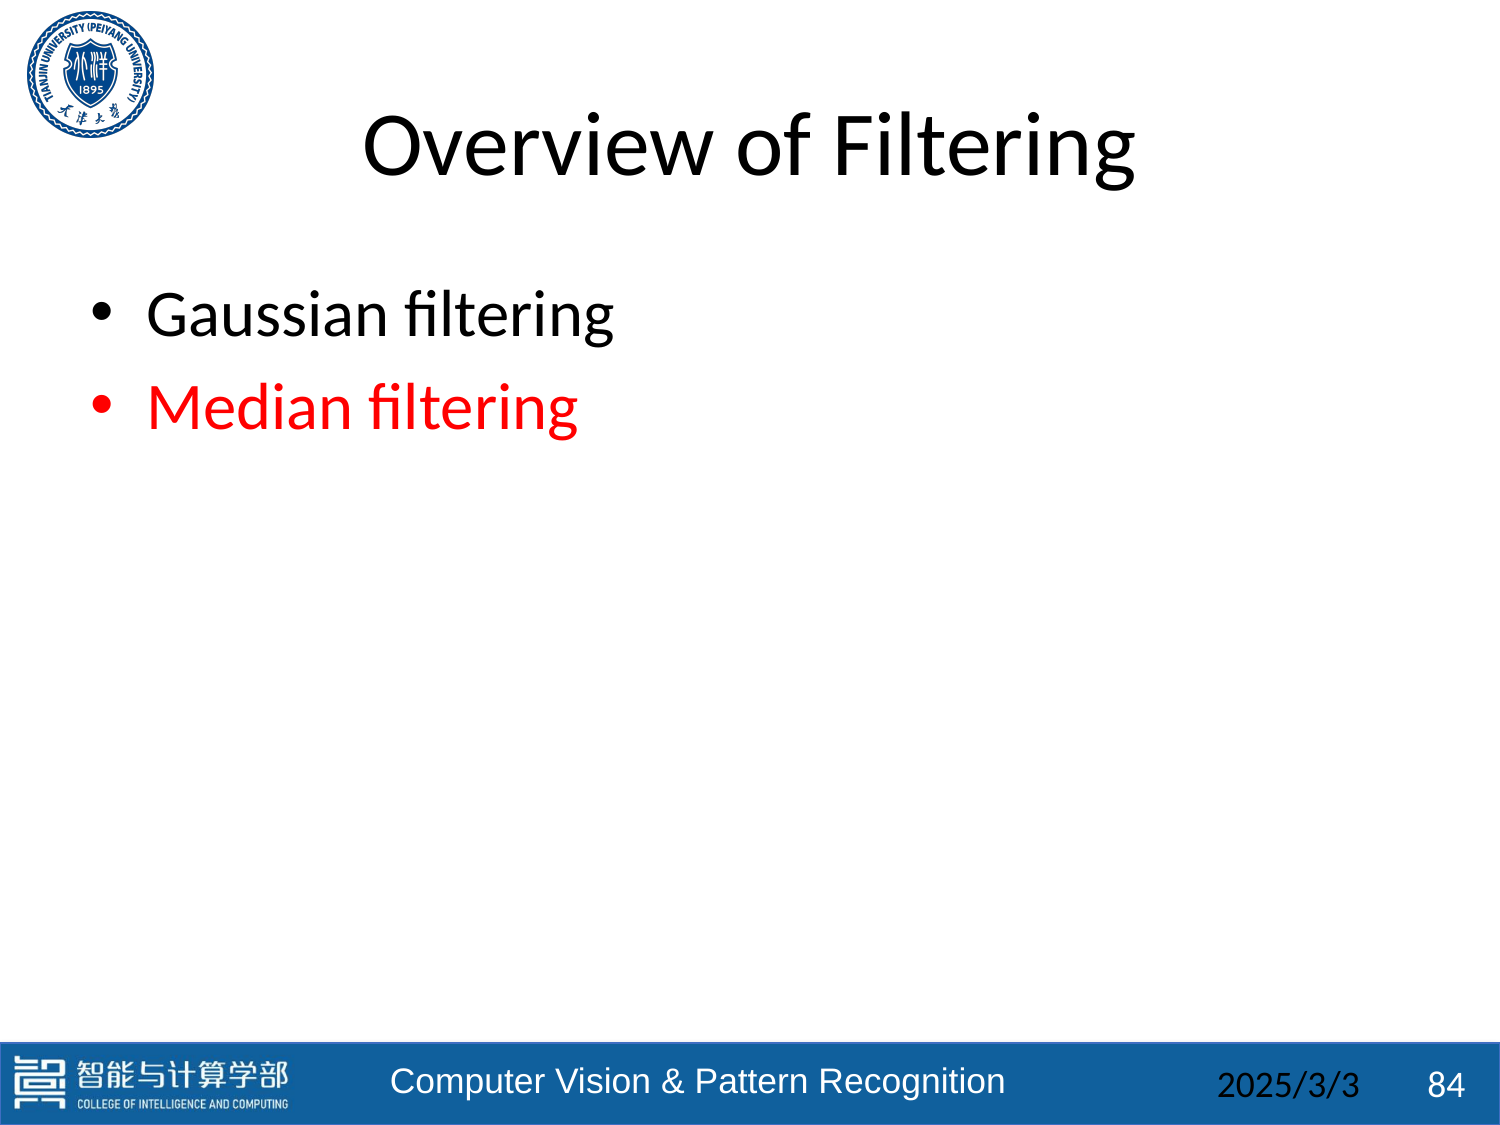

# Overview of Filtering
Gaussian filtering
Median filtering
2025/3/3
84